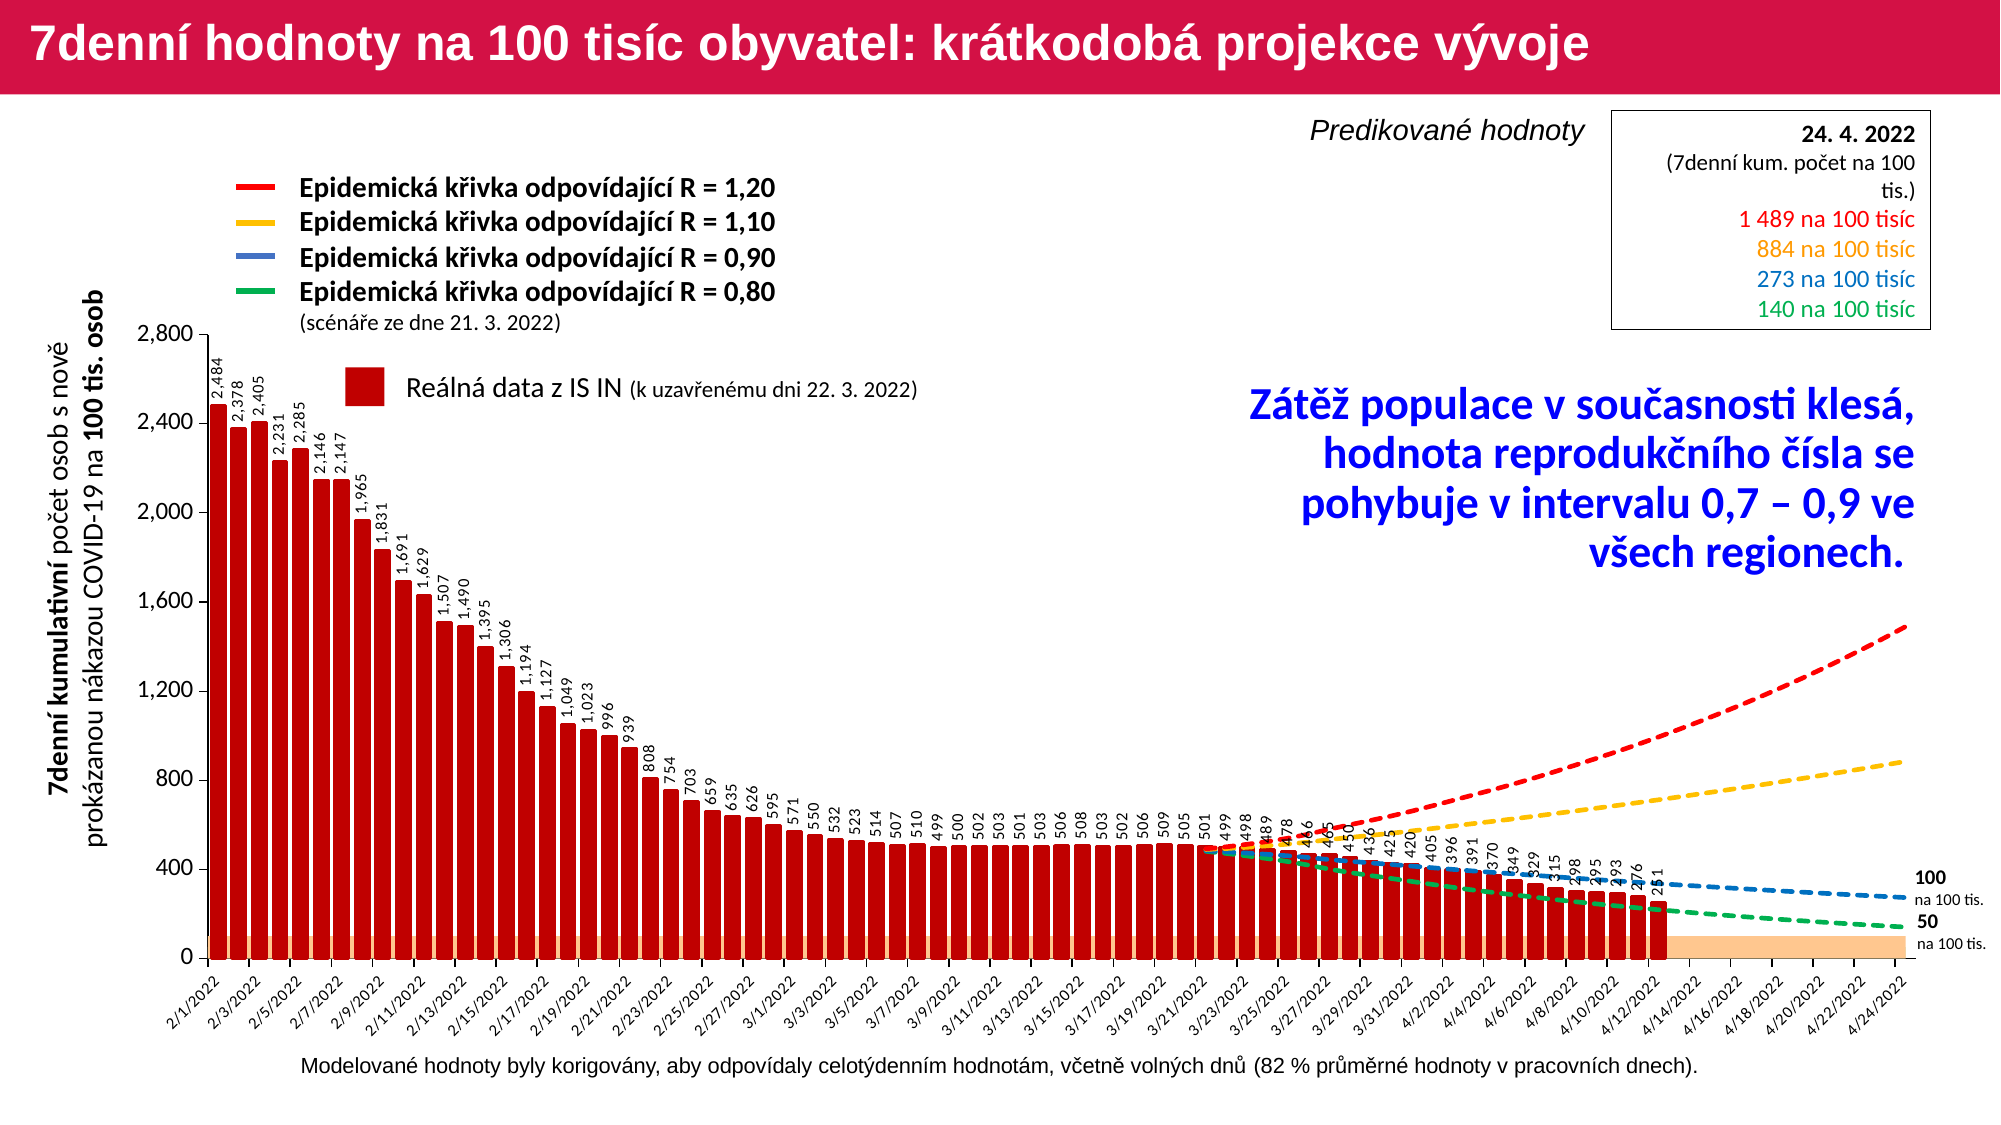

# 7denní hodnoty na 100 tisíc obyvatel: krátkodobá projekce vývoje
Predikované hodnoty
24. 4. 2022
(7denní kum. počet na 100 tis.)
1 489 na 100 tisíc
884 na 100 tisíc
273 na 100 tisíc
140 na 100 tisíc
Epidemická křivka odpovídající R = 1,20
Epidemická křivka odpovídající R = 1,10
Epidemická křivka odpovídající R = 0,90

[unsupported chart]

Epidemická křivka odpovídající R = 0,80
(scénáře ze dne 21. 3. 2022)
Reálná data z IS IN (k uzavřenému dni 22. 3. 2022)

Zátěž populace v současnosti klesá, hodnota reprodukčního čísla se pohybuje v intervalu 0,7 – 0,9 ve všech regionech.
7denní kumulativní počet osob s nově prokázanou nákazou COVID-19 na 100 tis. osob
100
na 100 tis.
50
na 100 tis.
Modelované hodnoty byly korigovány, aby odpovídaly celotýdenním hodnotám, včetně volných dnů (82 % průměrné hodnoty v pracovních dnech).